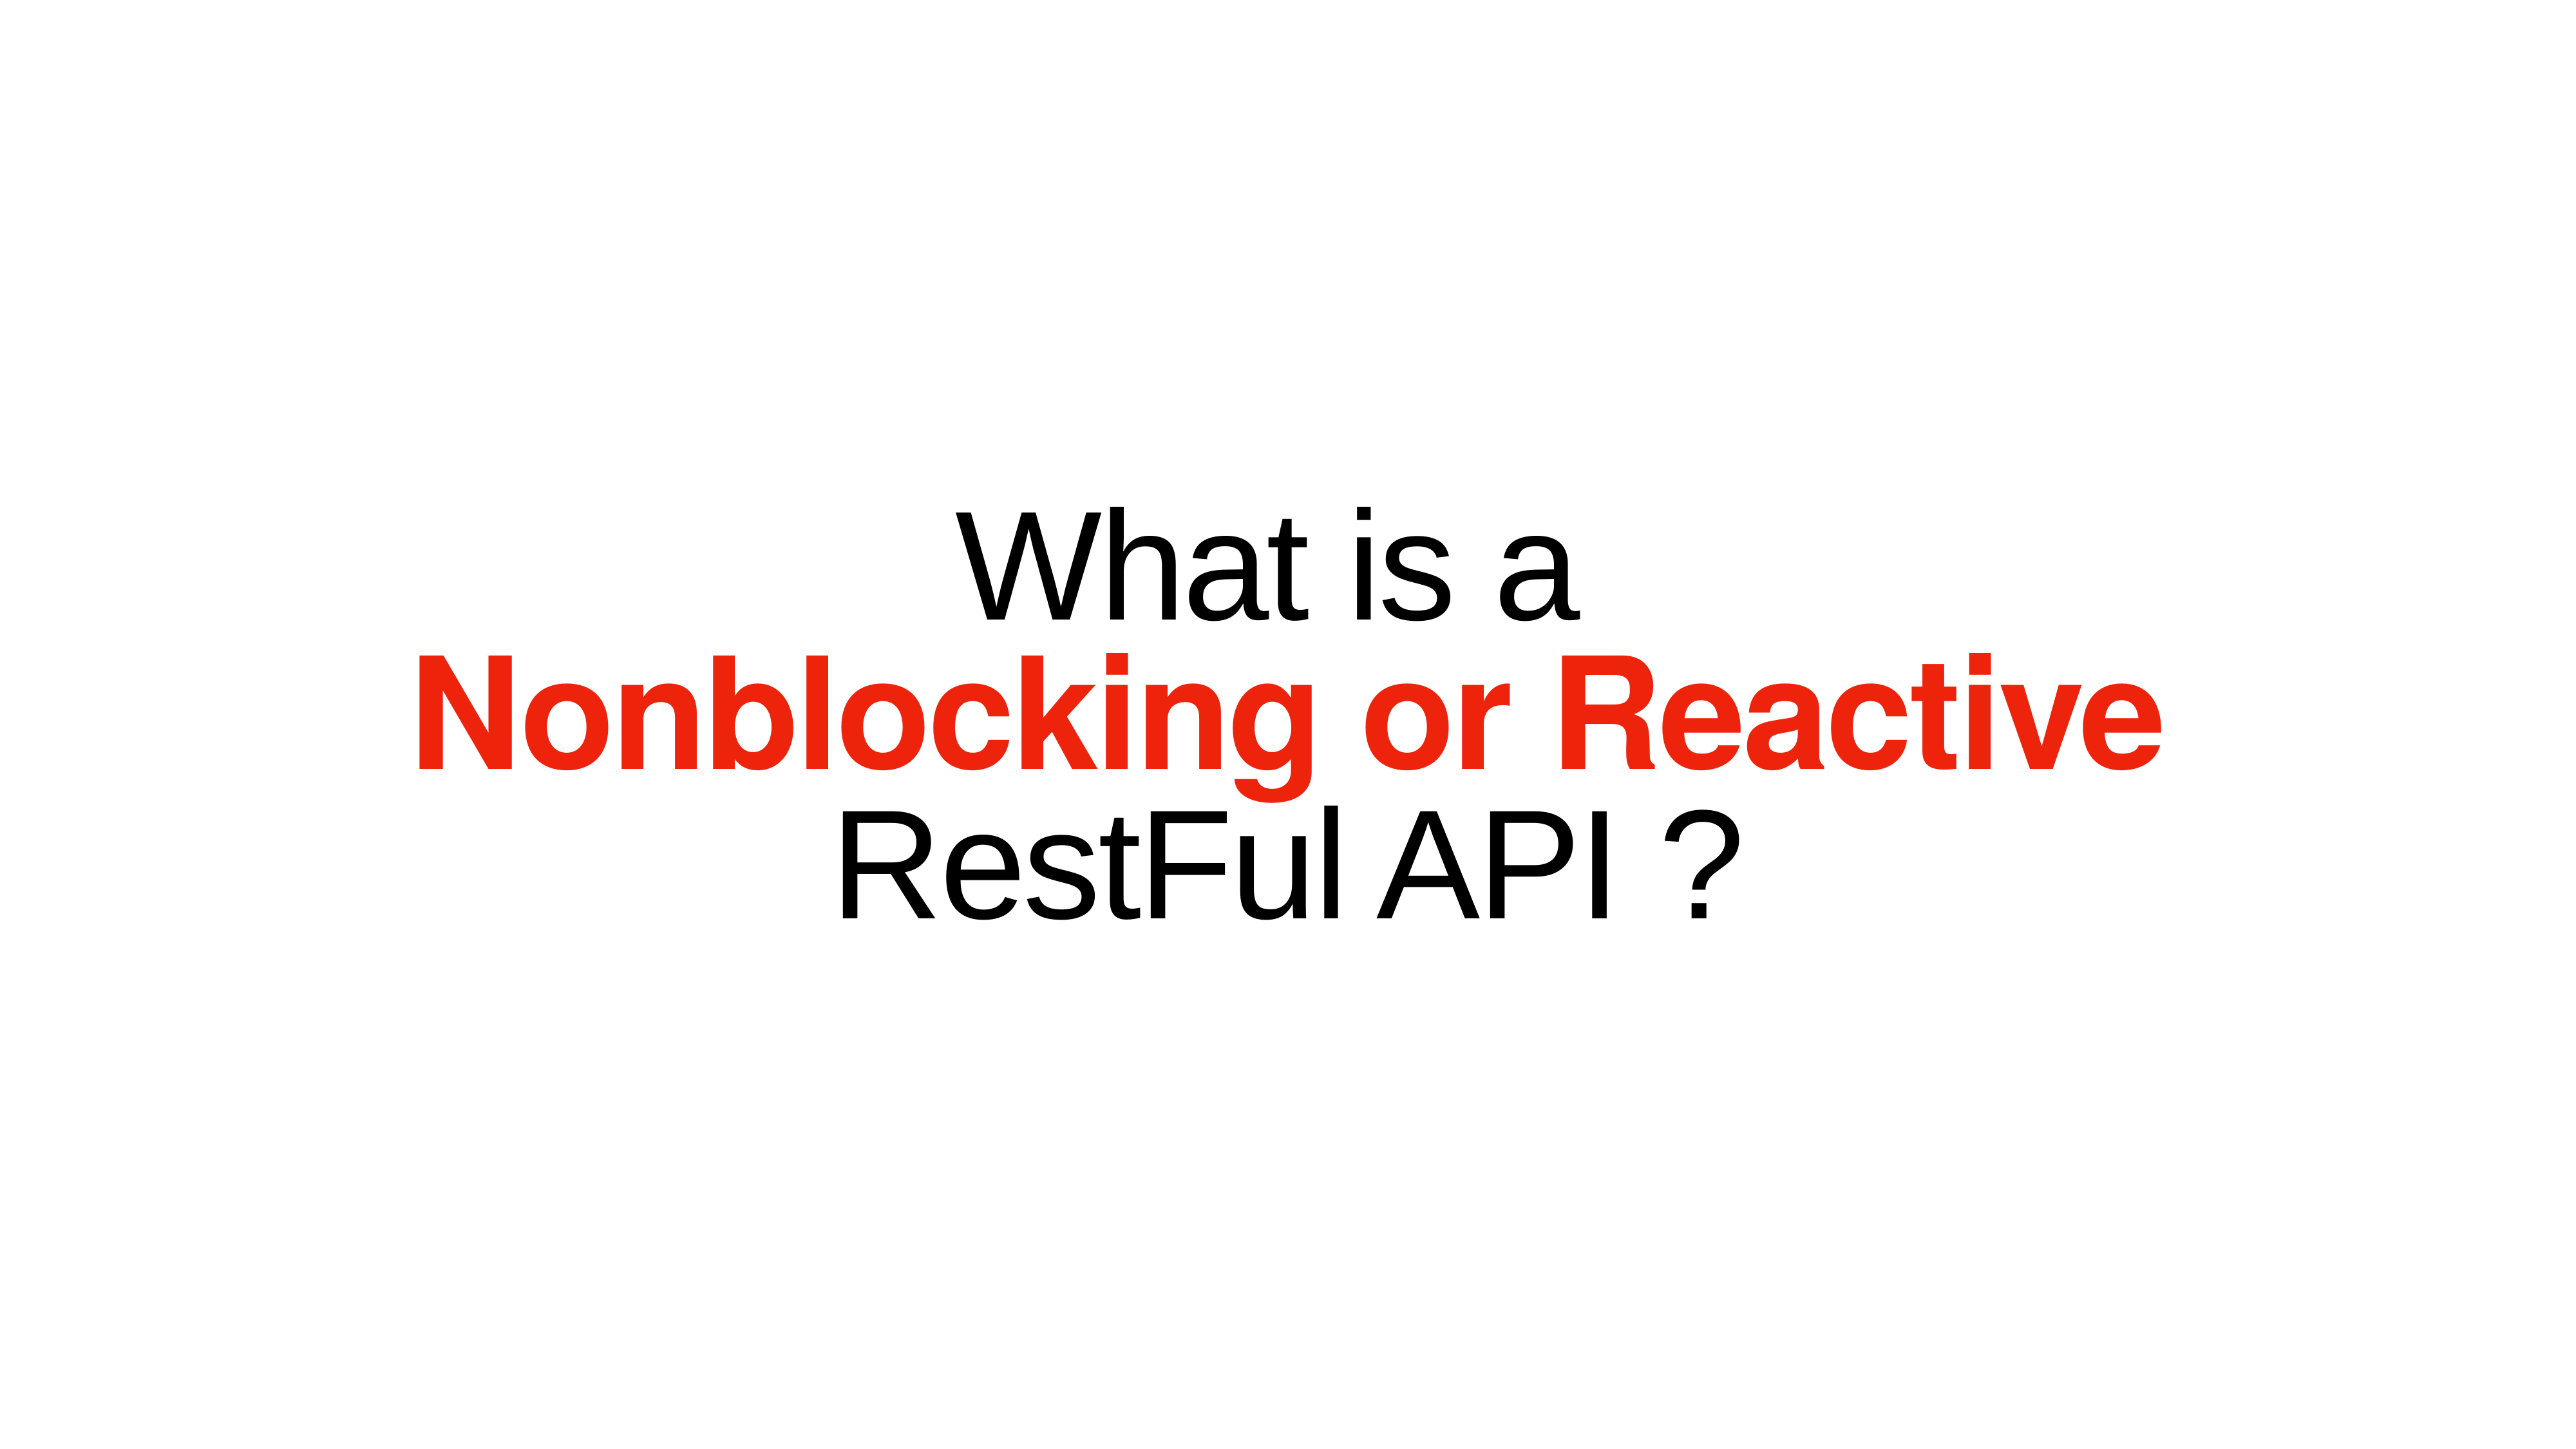

What is a
Nonblocking or Reactive
RestFul API ?